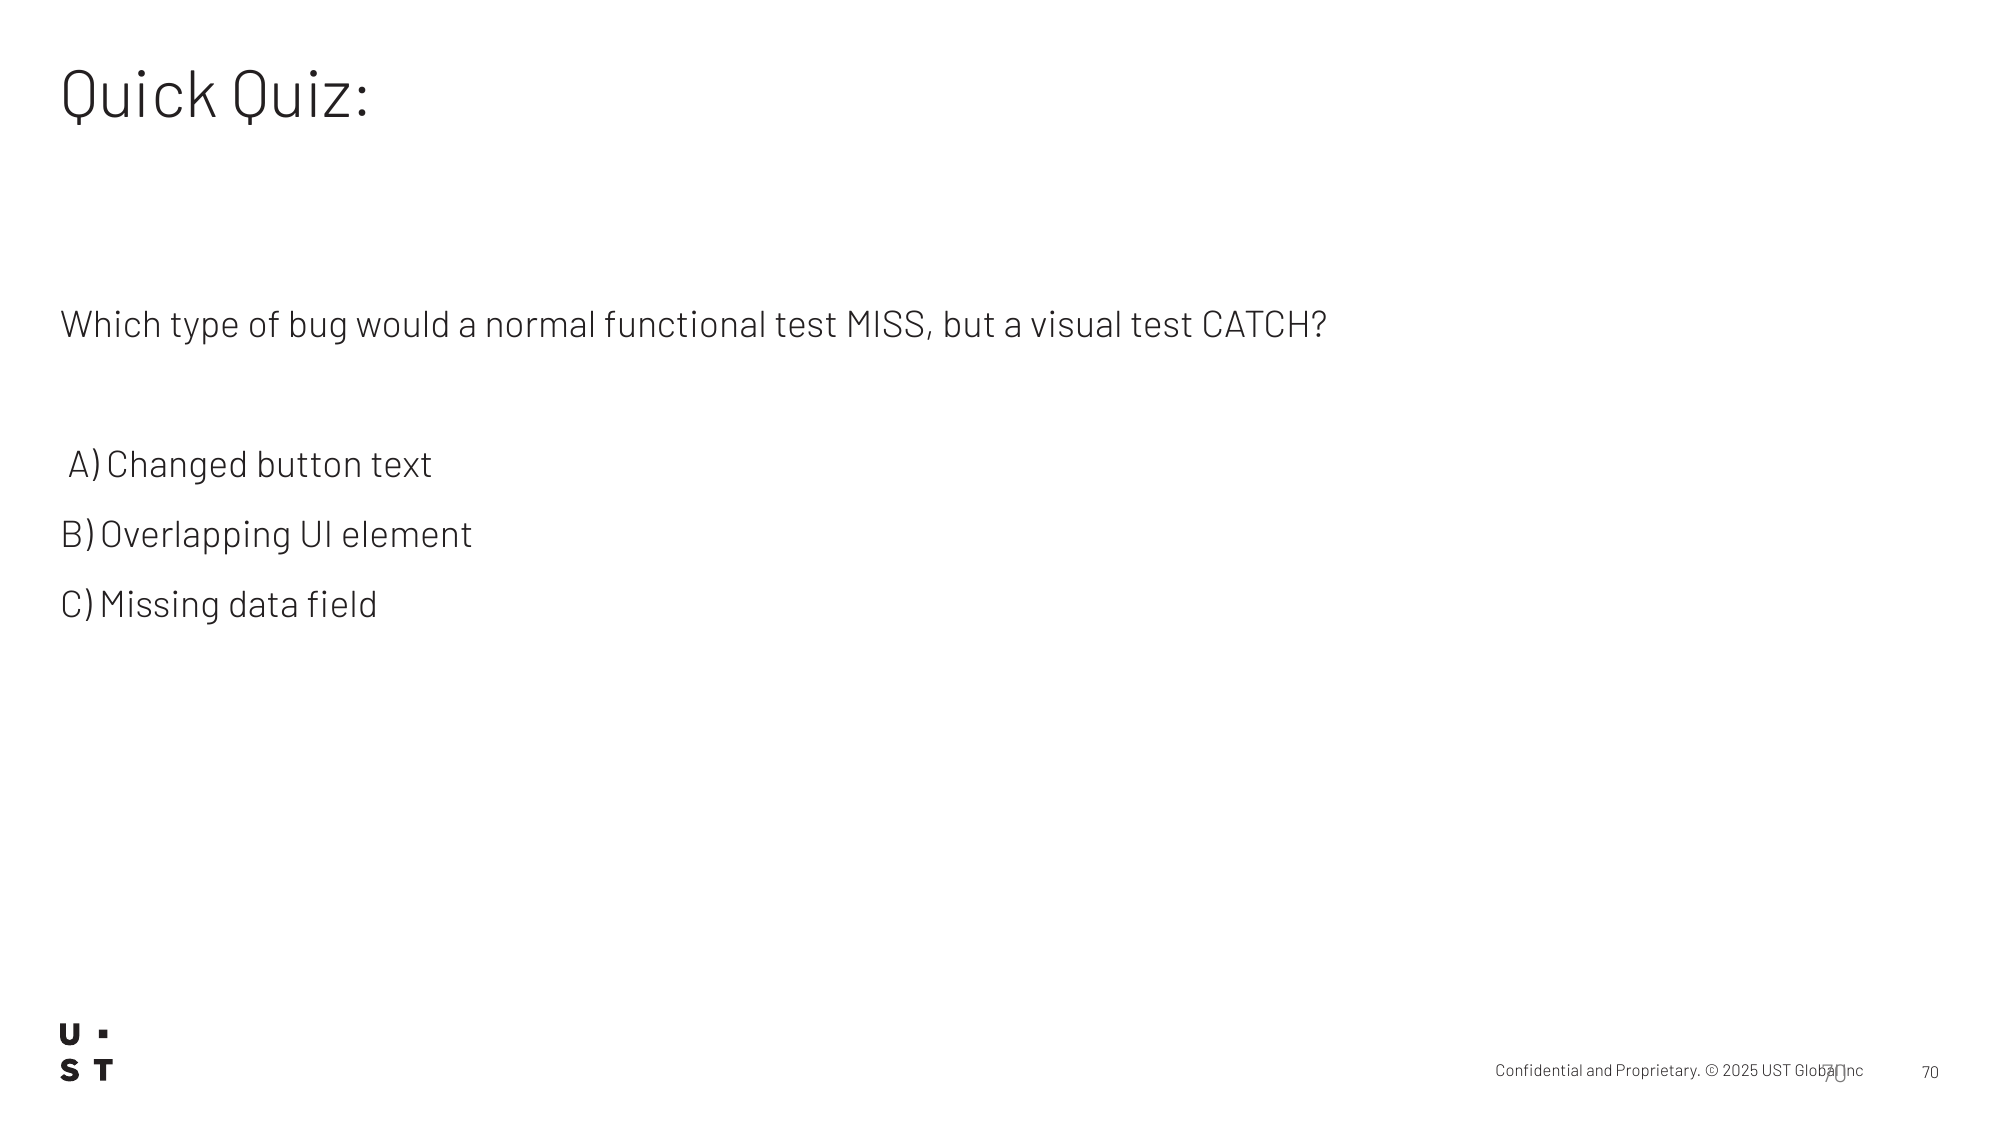

# Quick Quiz:
Which type of bug would a normal functional test MISS, but a visual test CATCH?

 A) Changed button text
B) Overlapping UI element
C) Missing data field
70